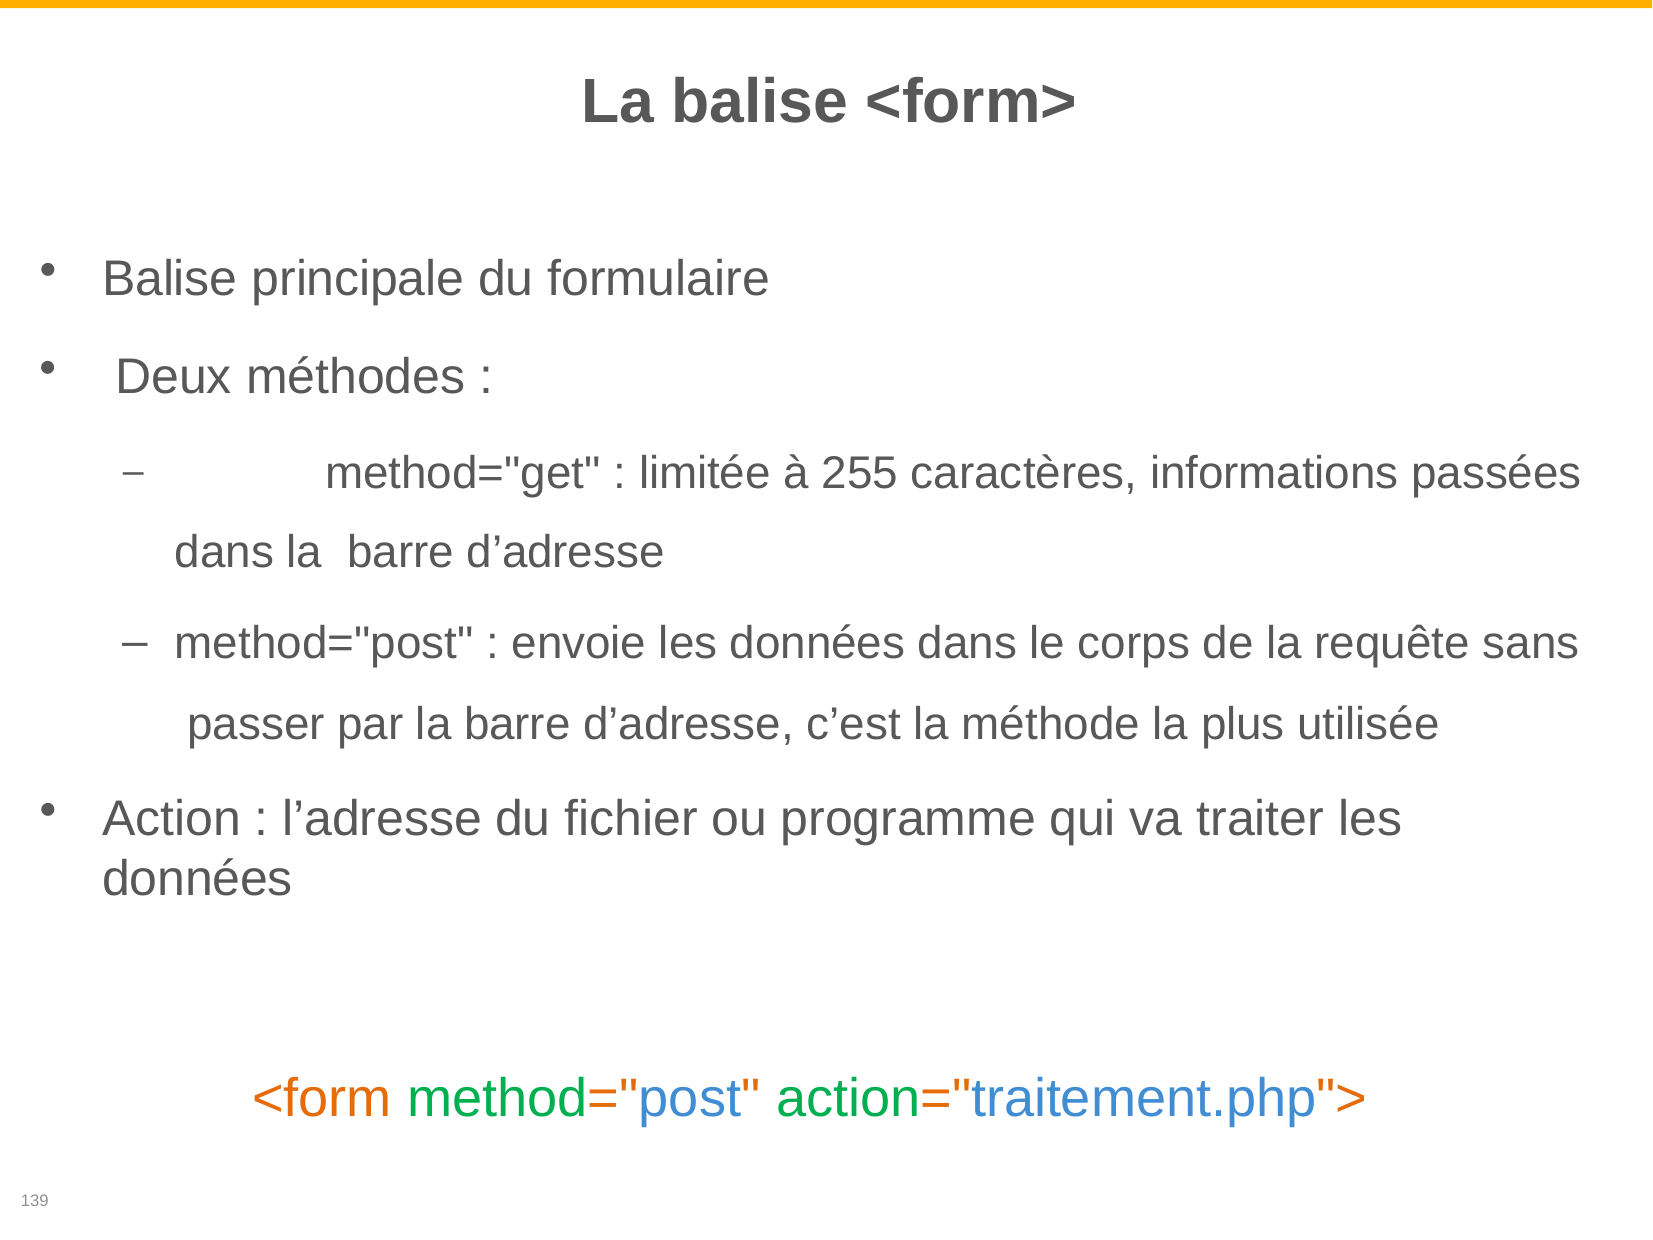

# La balise <form>
Balise principale du formulaire
Deux méthodes :
	method="get" : limitée à 255 caractères, informations passées dans la  barre d’adresse
method="post" : envoie les données dans le corps de la requête sans  passer par la barre d’adresse, c’est la méthode la plus utilisée
Action : l’adresse du fichier ou programme qui va traiter les données
<form method="post" action="traitement.php">

139